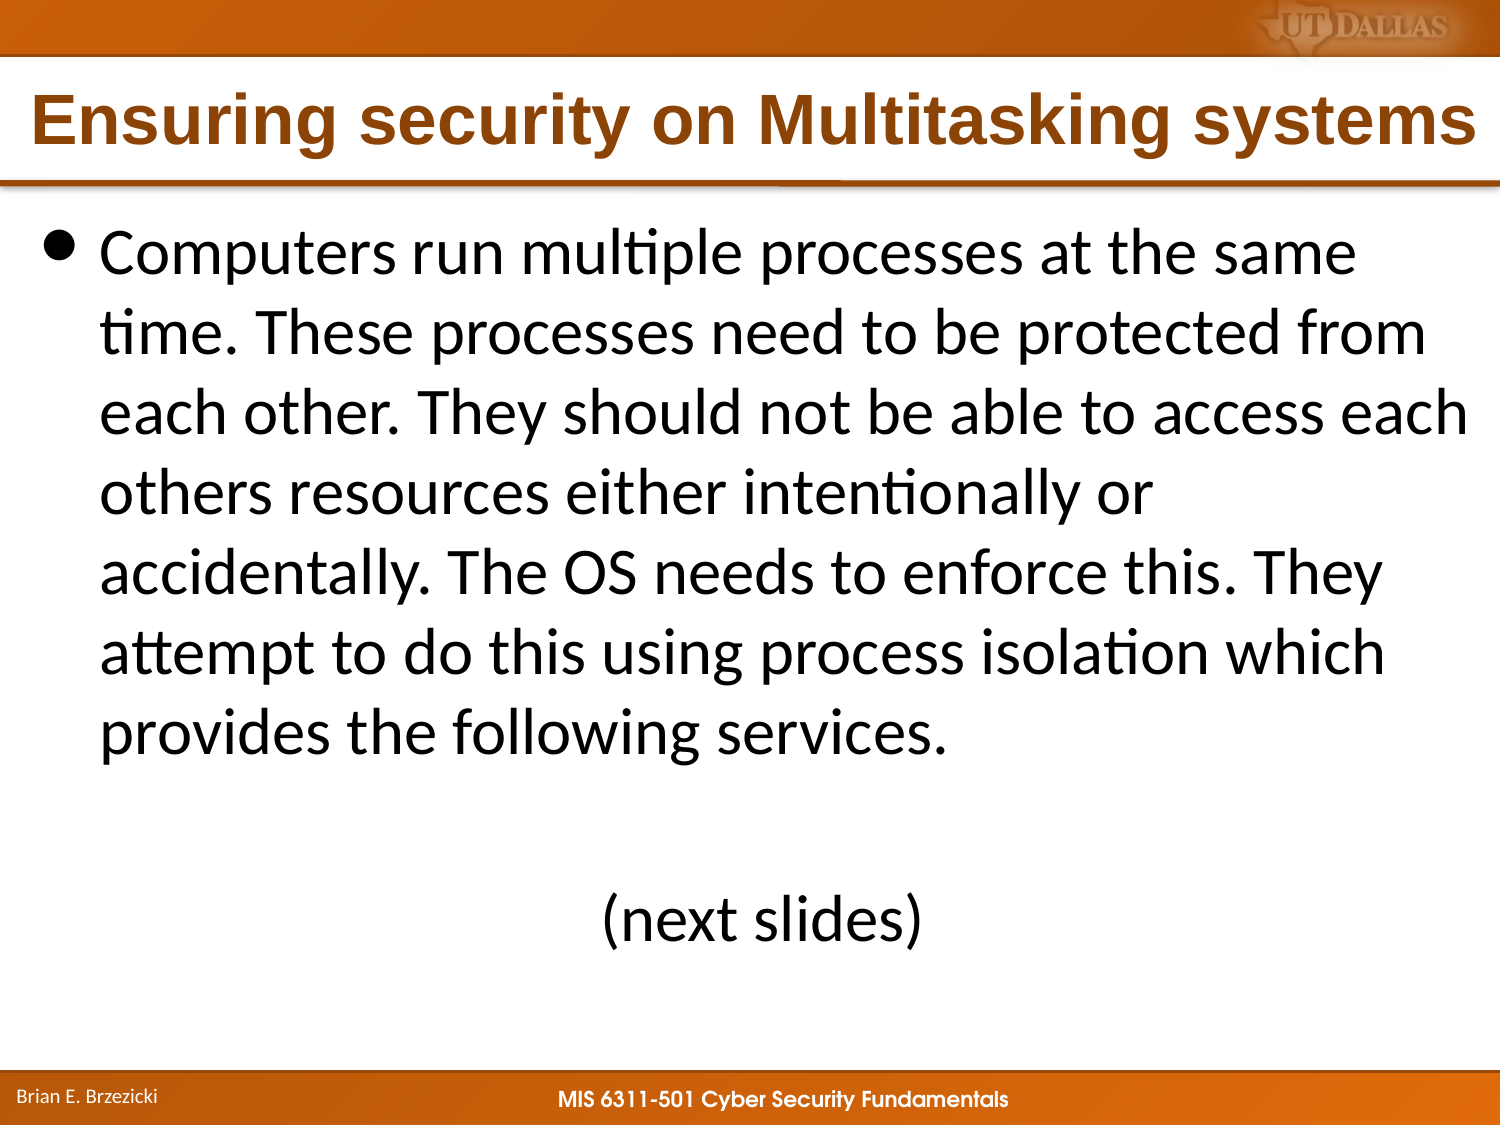

# Ensuring security on Multitasking systems
Computers run multiple processes at the same time. These processes need to be protected from each other. They should not be able to access each others resources either intentionally or accidentally. The OS needs to enforce this. They attempt to do this using process isolation which provides the following services.

(next slides)
Brian E. Brzezicki